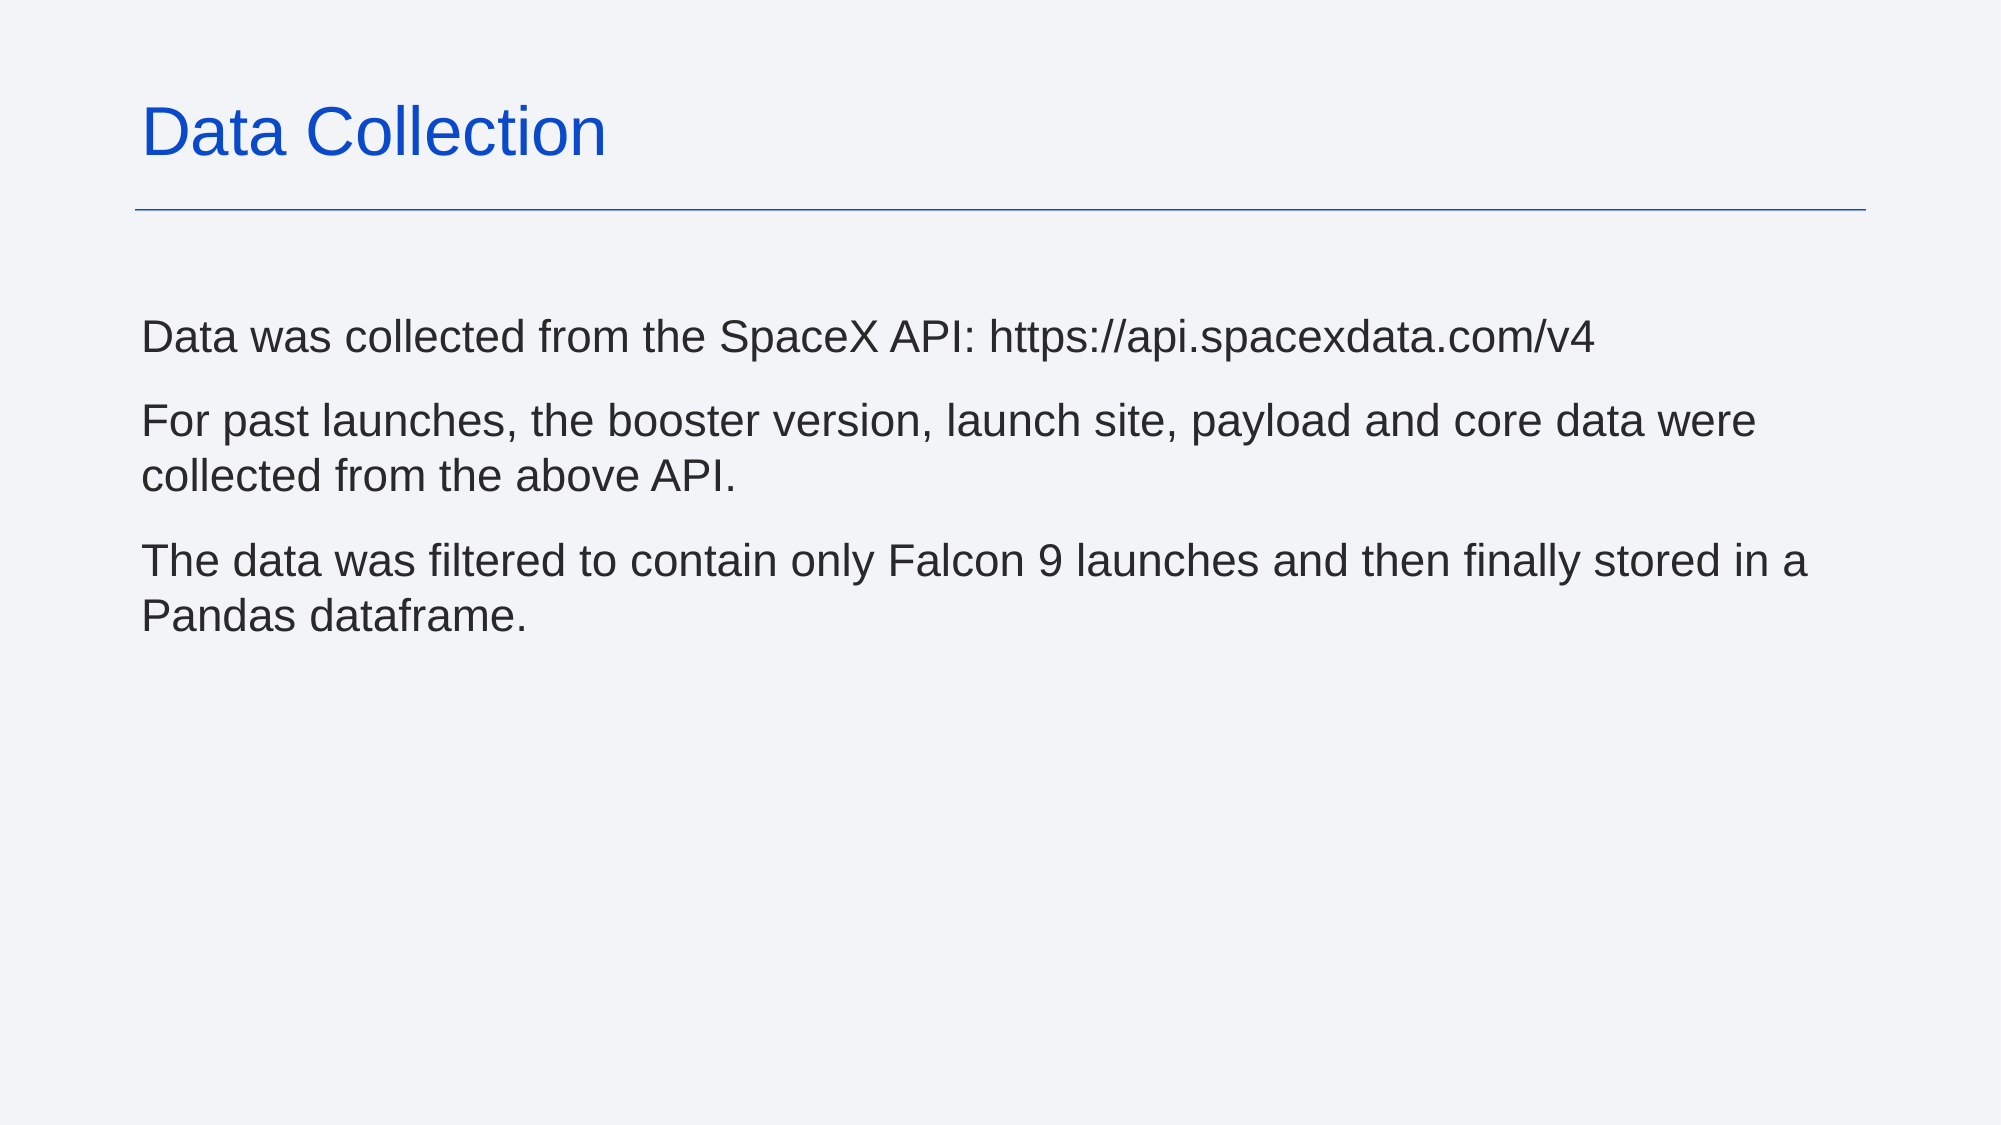

Data Collection
Data was collected from the SpaceX API: https://api.spacexdata.com/v4
For past launches, the booster version, launch site, payload and core data were collected from the above API.
The data was filtered to contain only Falcon 9 launches and then finally stored in a Pandas dataframe.

7